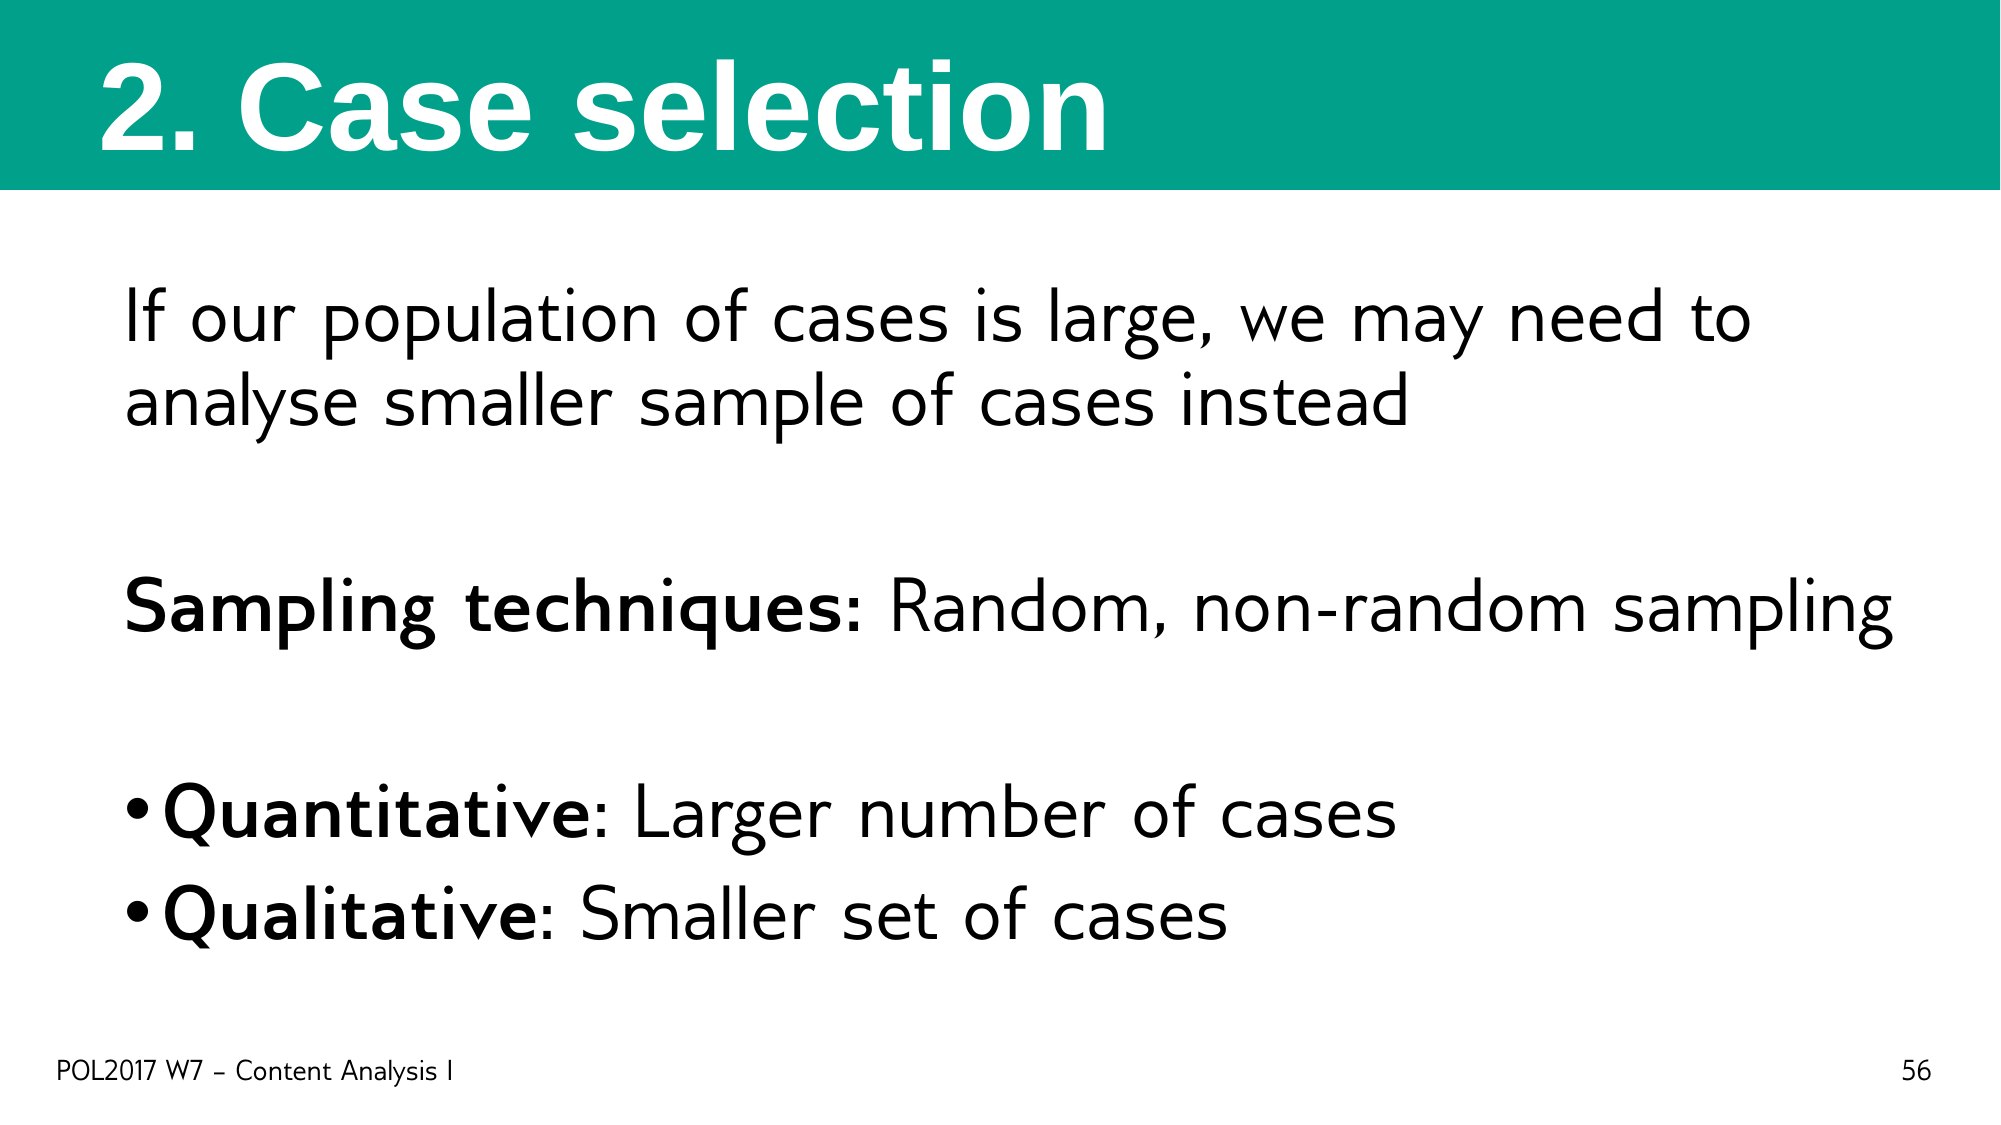

# 2. Case selection
If our population of cases is large, we may need to analyse smaller sample of cases instead

Sampling techniques: Random, non-random sampling

Quantitative: Larger number of cases
Qualitative: Smaller set of cases
POL2017 W7 – Content Analysis I
56